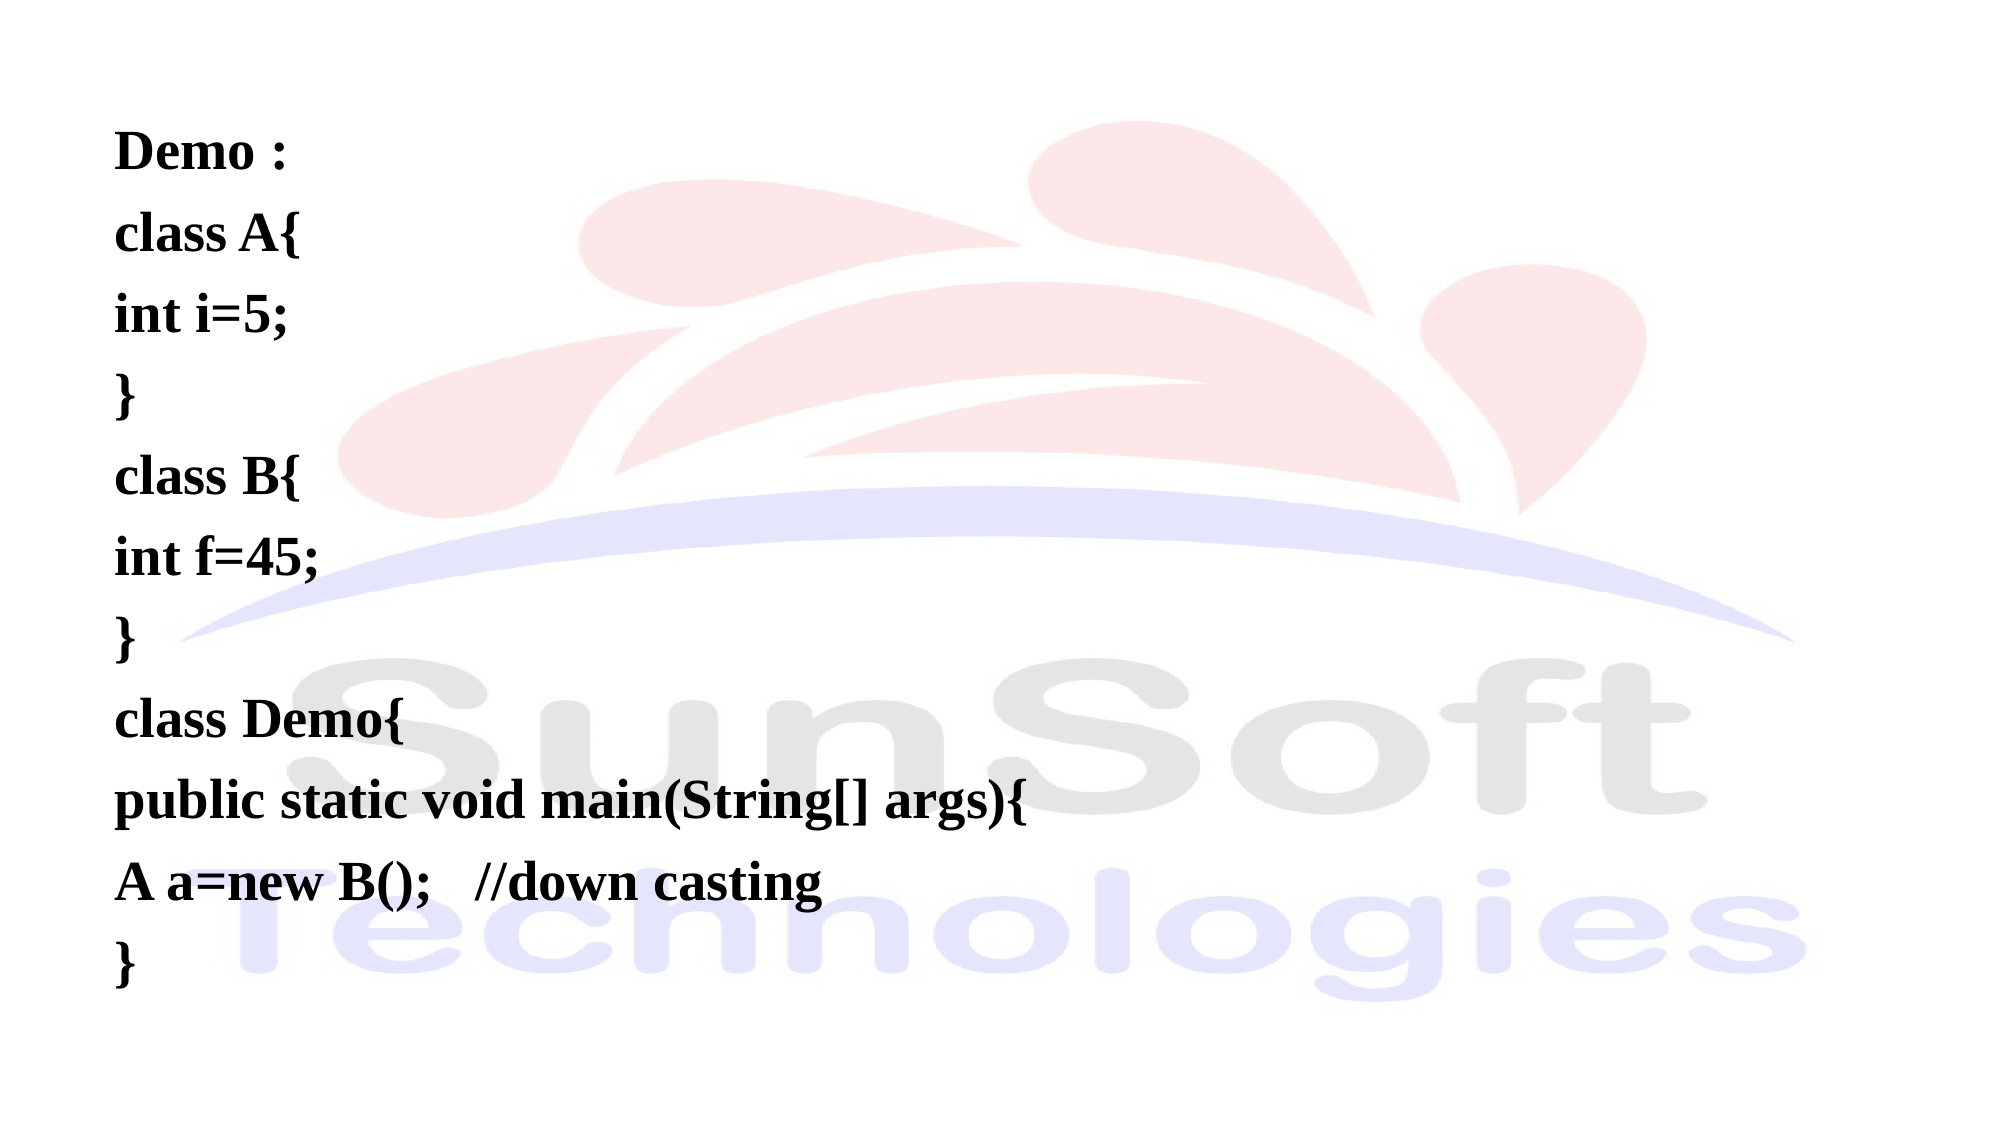

Demo :
class A{
int i=5;
}
class B{
int f=45;
}
class Demo{
public static void main(String[] args){
A a=new B();   //down casting
}